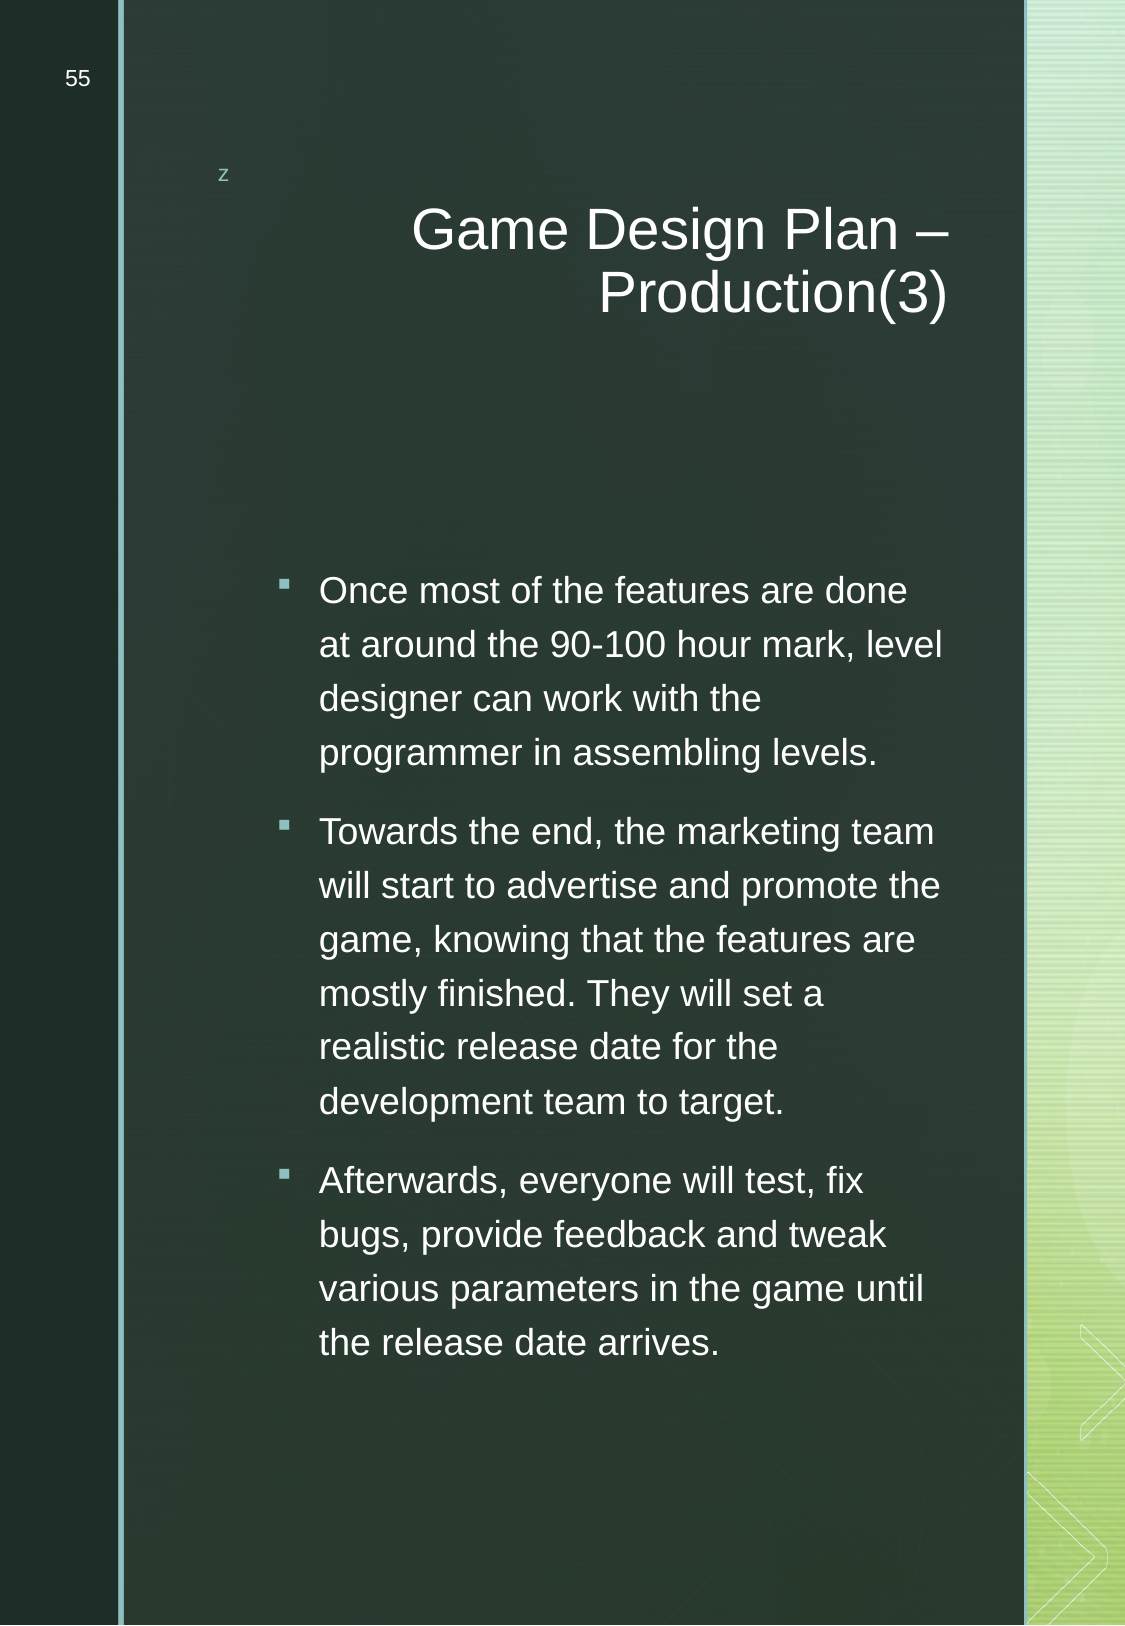

55
# Game Design Plan – Production(3)
Once most of the features are done at around the 90-100 hour mark, level designer can work with the programmer in assembling levels.
Towards the end, the marketing team will start to advertise and promote the game, knowing that the features are mostly finished. They will set a realistic release date for the development team to target.
Afterwards, everyone will test, fix bugs, provide feedback and tweak various parameters in the game until the release date arrives.